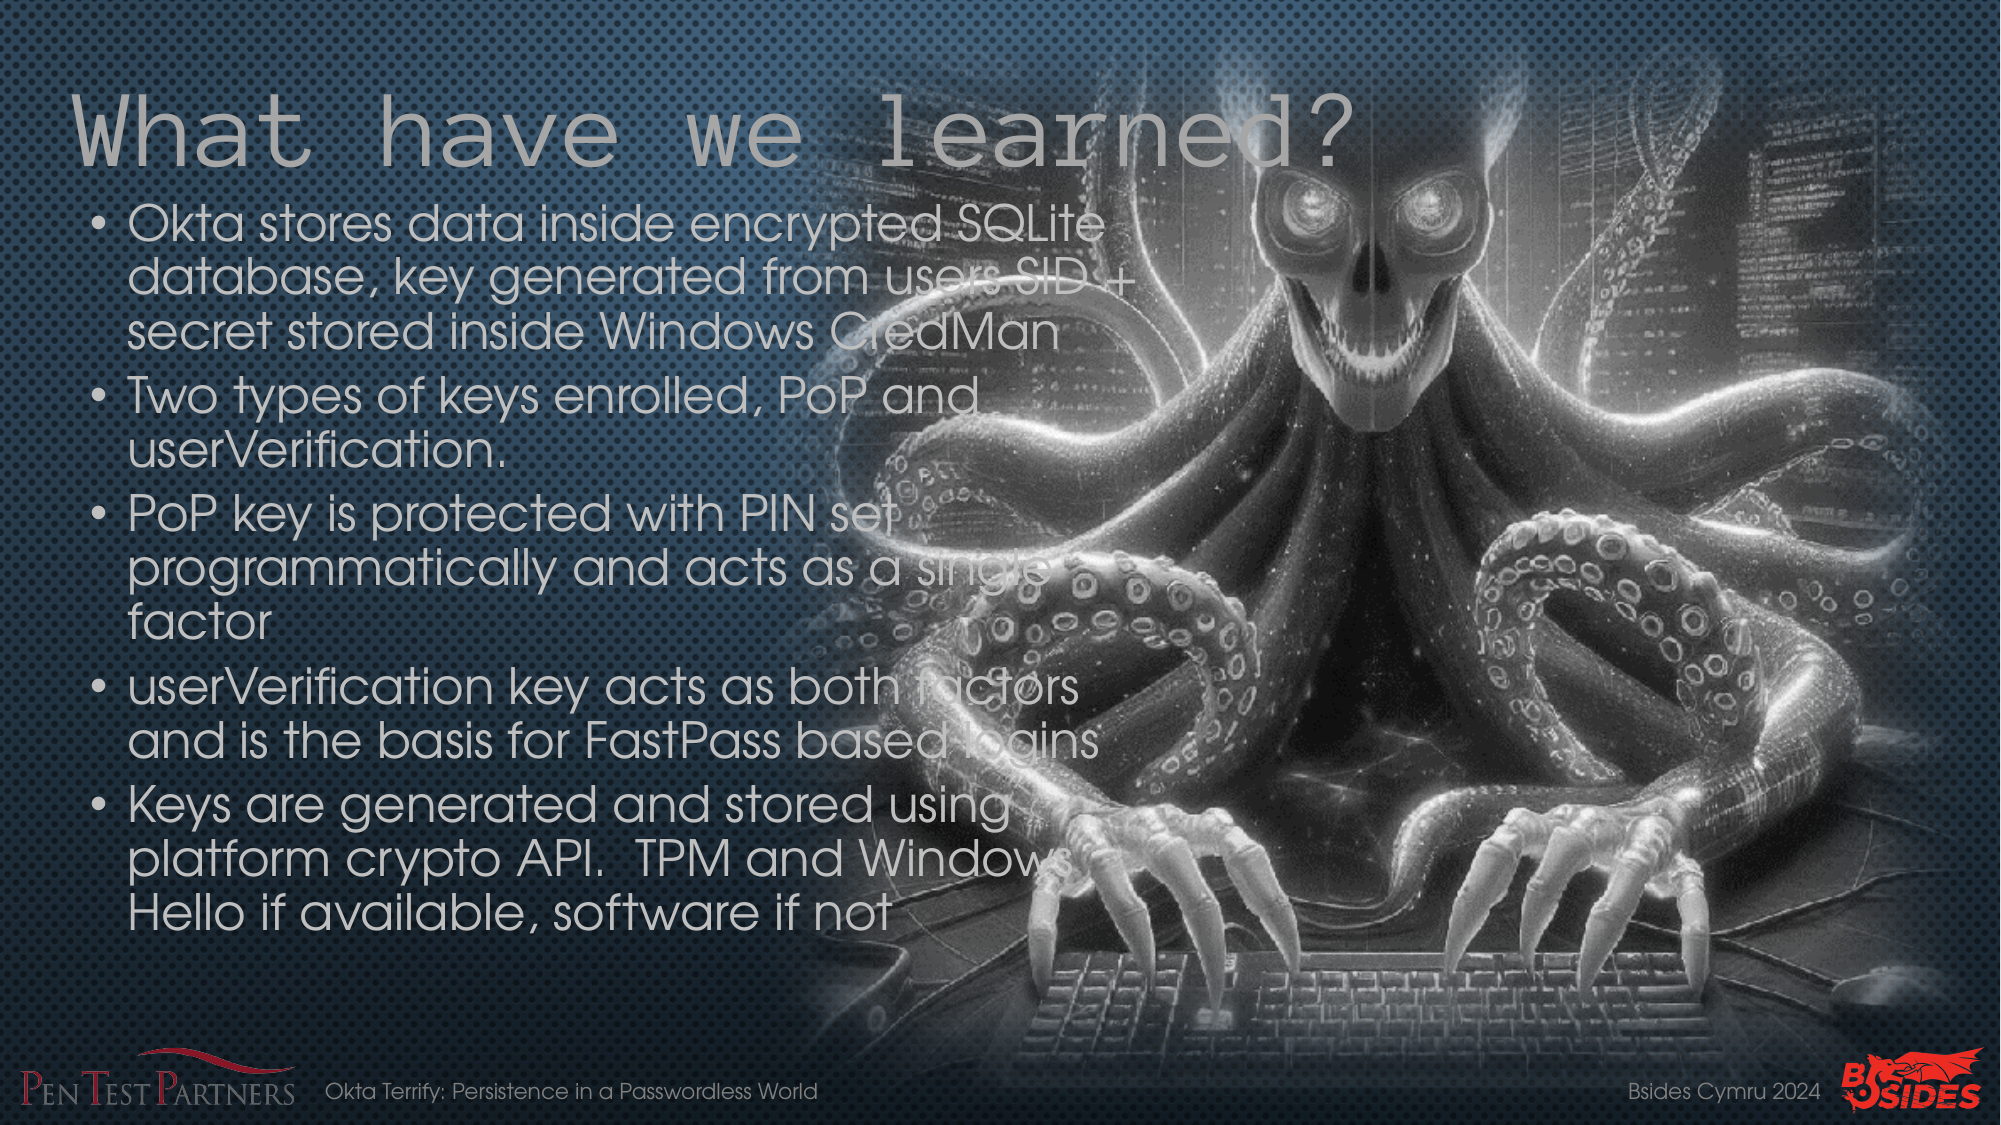

What have we learned?
Okta stores data inside encrypted SQLite database, key generated from users SID + secret stored inside Windows CredMan
Two types of keys enrolled, PoP and userVerification.
PoP key is protected with PIN set programmatically and acts as a single factor
userVerification key acts as both factors and is the basis for FastPass based logins
Keys are generated and stored using platform crypto API.  TPM and Windows Hello if available, software if not